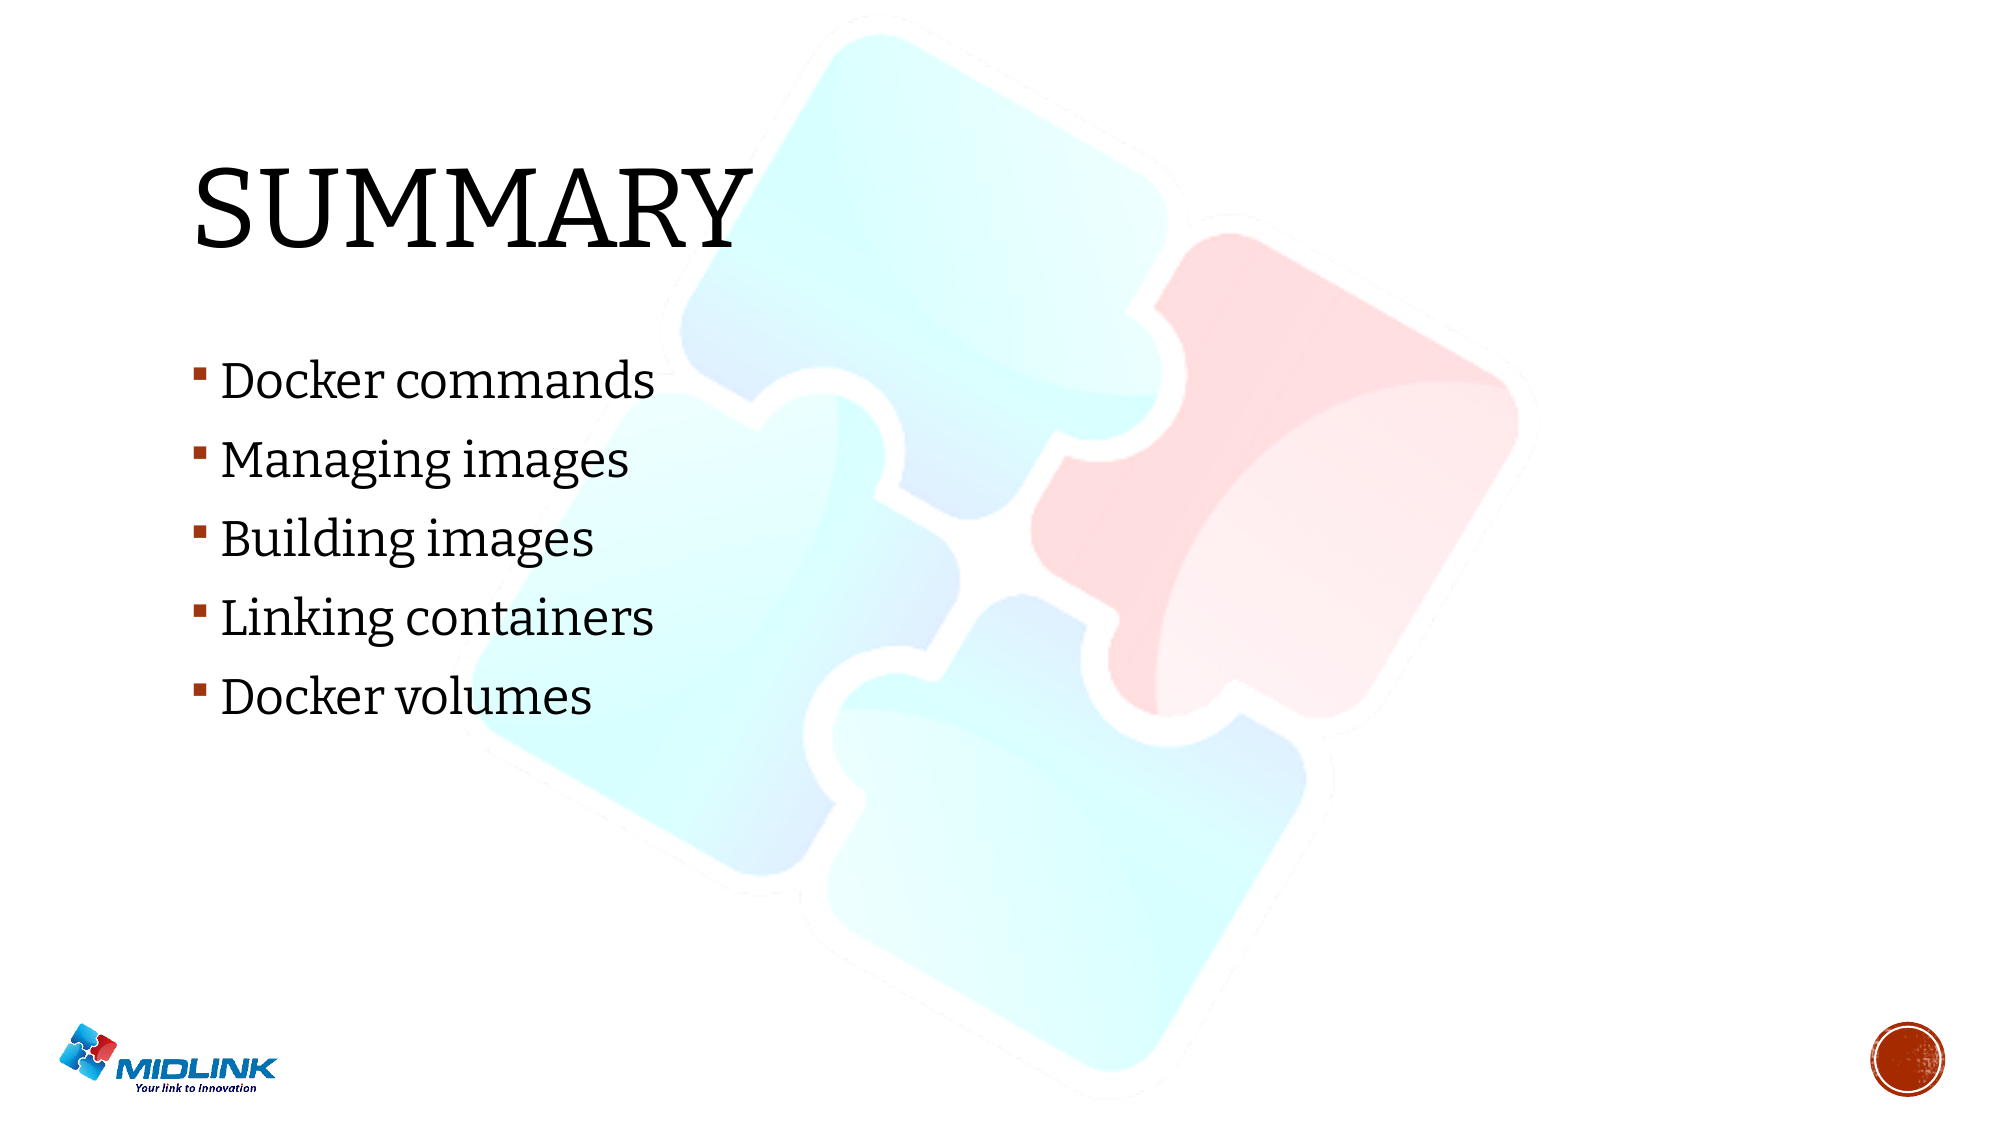

# summary
Docker commands
Managing images
Building images
Linking containers
Docker volumes